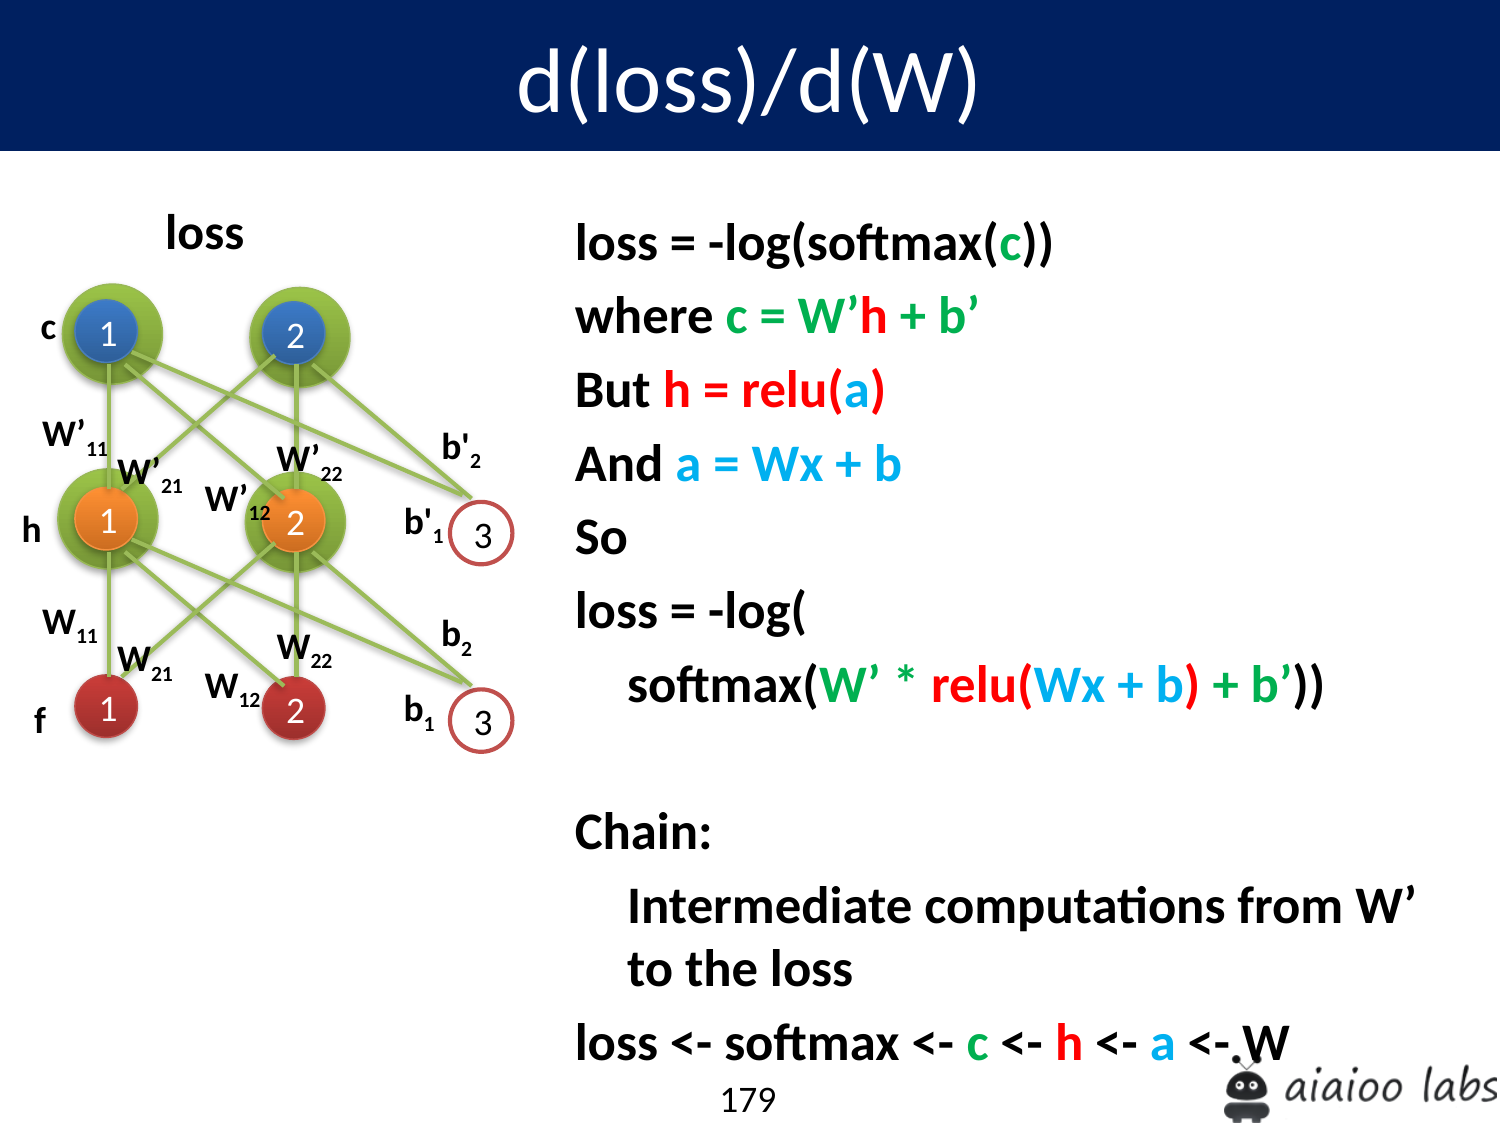

d(loss)/d(W)
loss
loss = -log(softmax(c))
where c = W’h + b’
But h = relu(a)
And a = Wx + b
So
loss = -log(
	softmax(W’ * relu(Wx + b) + b’))

Chain:
	Intermediate computations from W’ to the loss
loss <- softmax <- c <- h <- a <- W

c
1
2
W’11
b'2
W’22
W’21
W’12

1
2
b'1
h
3
W11
b2
W22
W21
W12
1
2
b1
f
3